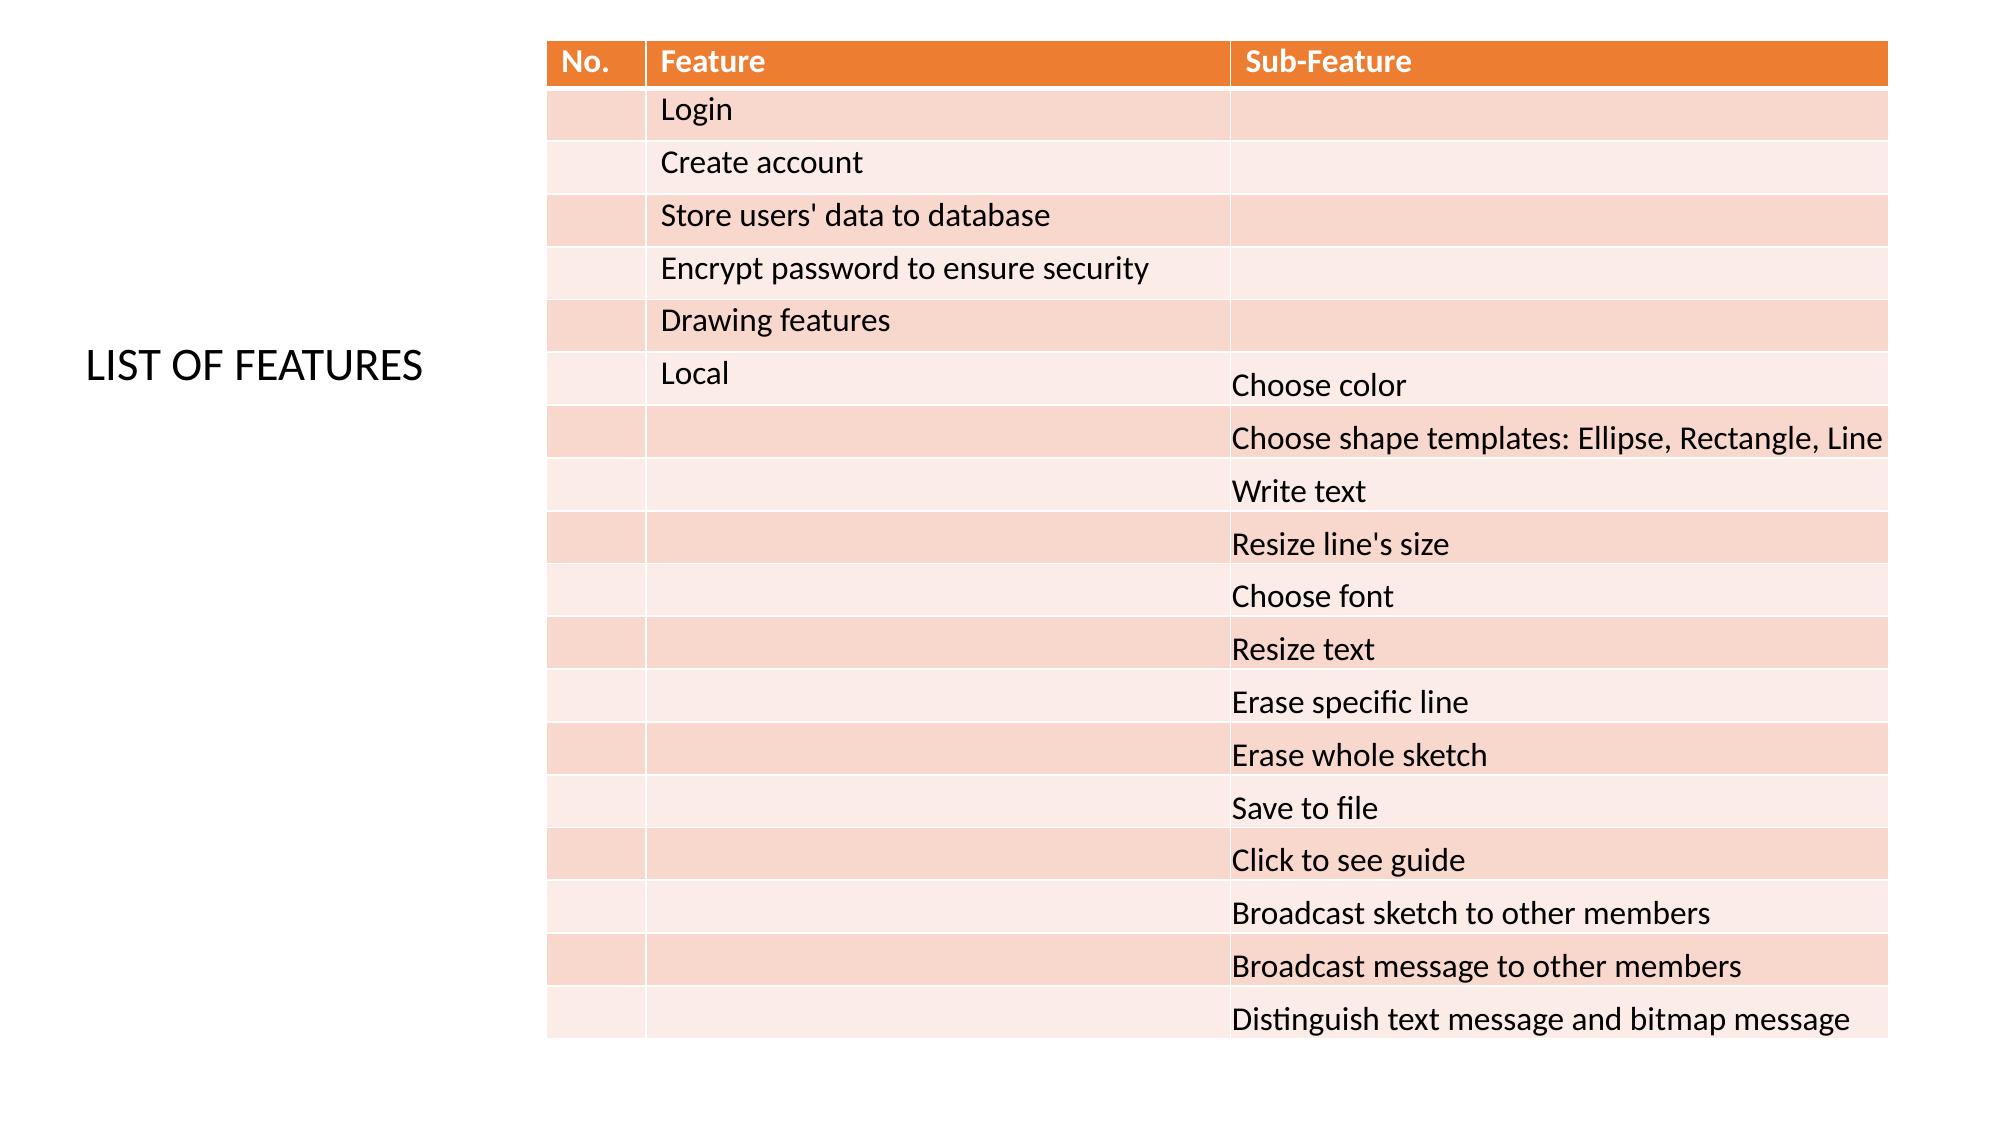

| No. | Feature | Sub-Feature |
| --- | --- | --- |
|  | Login |  |
|  | Create account |  |
|  | Store users' data to database |  |
|  | Encrypt password to ensure security |  |
|  | Drawing features |  |
|  | Local | Choose color |
|  |  | Choose shape templates: Ellipse, Rectangle, Line |
|  |  | Write text |
|  |  | Resize line's size |
|  |  | Choose font |
|  |  | Resize text |
|  |  | Erase specific line |
|  |  | Erase whole sketch |
|  |  | Save to file |
|  |  | Click to see guide |
|  |  | Broadcast sketch to other members |
|  |  | Broadcast message to other members |
|  |  | Distinguish text message and bitmap message |
# LIST OF FEATURES